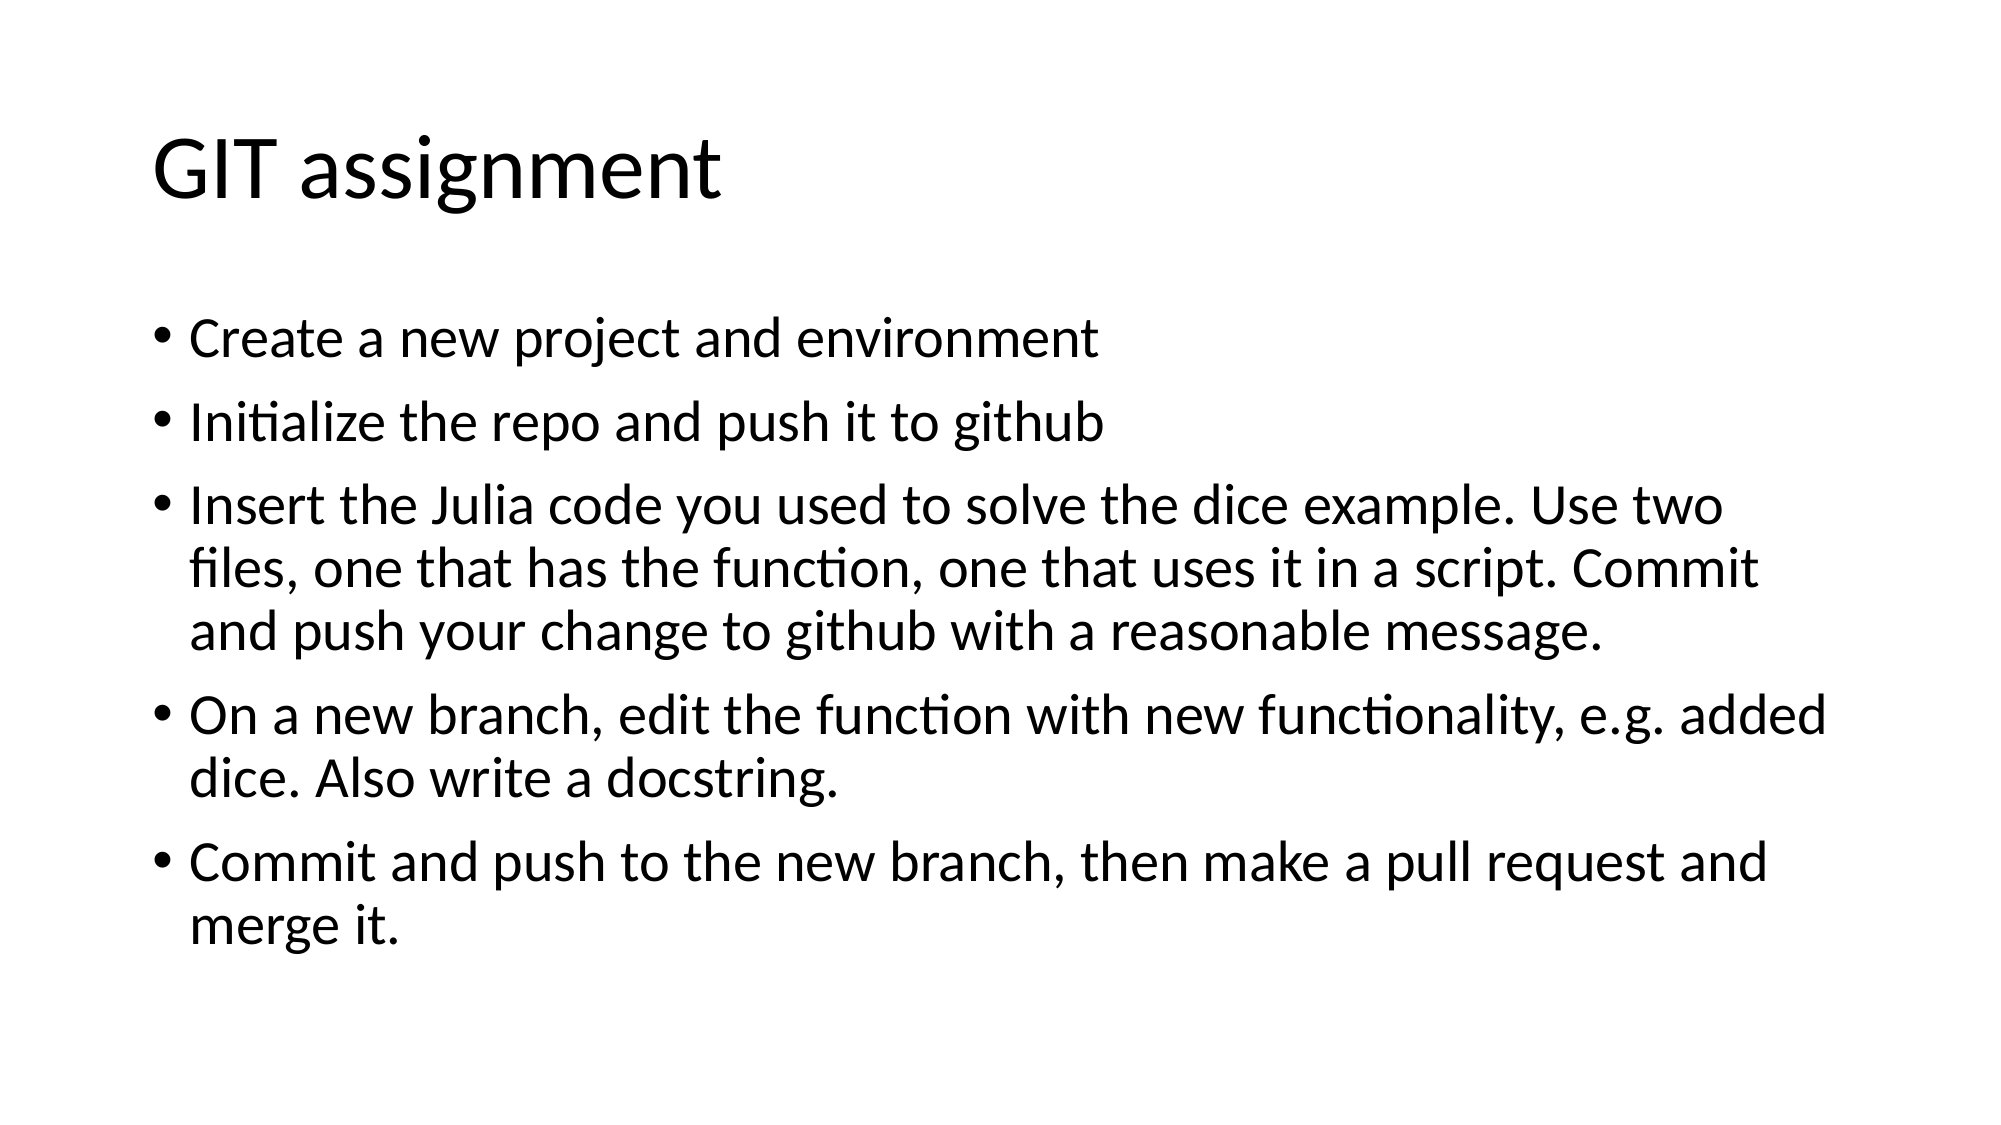

# GIT assignment
Create a new project and environment
Initialize the repo and push it to github
Insert the Julia code you used to solve the dice example. Use two files, one that has the function, one that uses it in a script. Commit and push your change to github with a reasonable message.
On a new branch, edit the function with new functionality, e.g. added dice. Also write a docstring.
Commit and push to the new branch, then make a pull request and merge it.